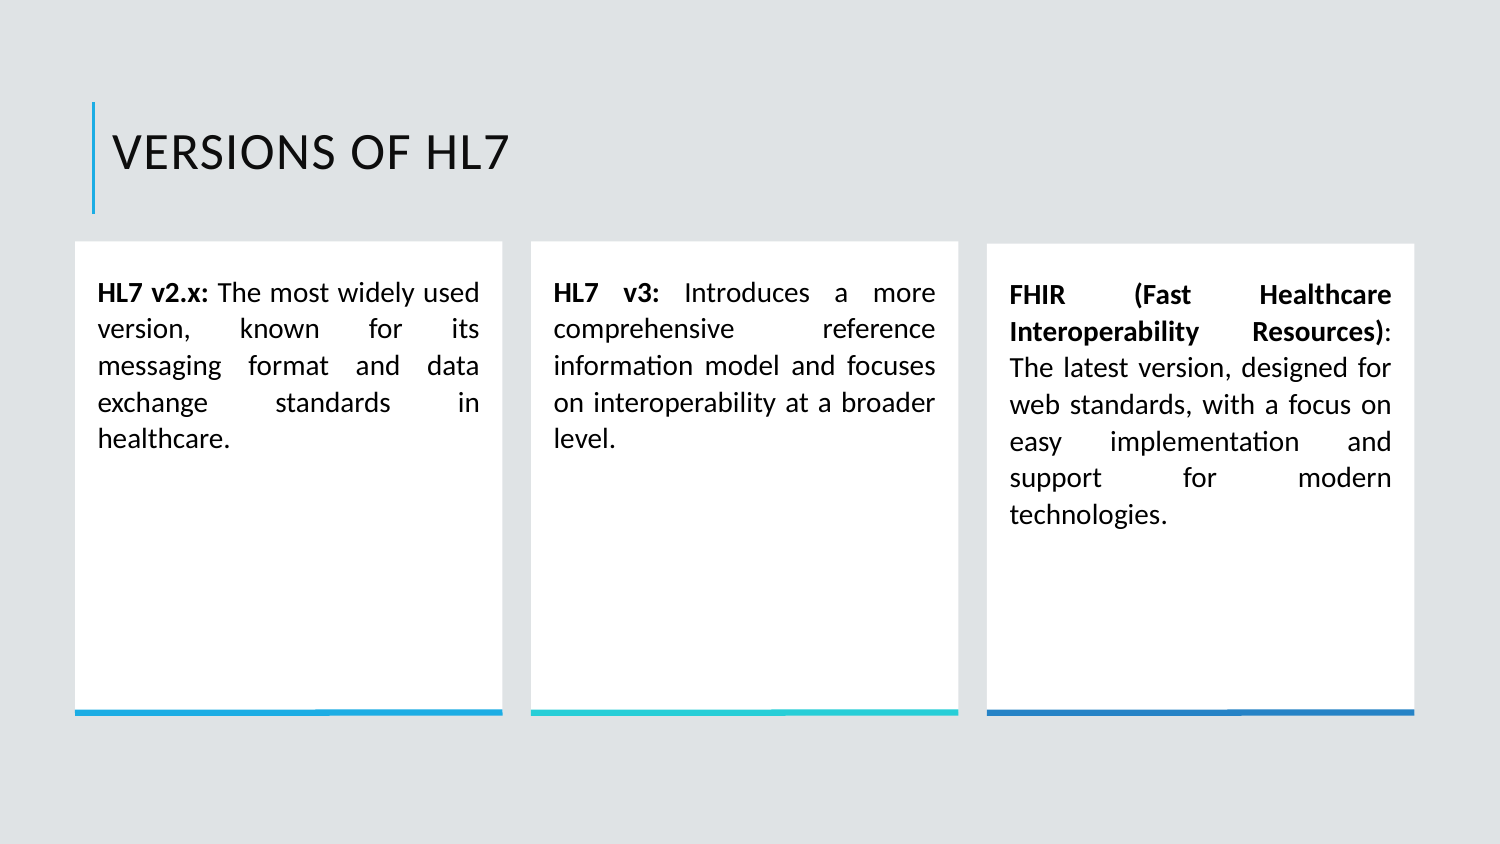

# Versions of HL7
HL7 v2.x: The most widely used version, known for its messaging format and data exchange standards in healthcare.
HL7 v3: Introduces a more comprehensive reference information model and focuses on interoperability at a broader level.
FHIR (Fast Healthcare Interoperability Resources): The latest version, designed for web standards, with a focus on easy implementation and support for modern technologies.